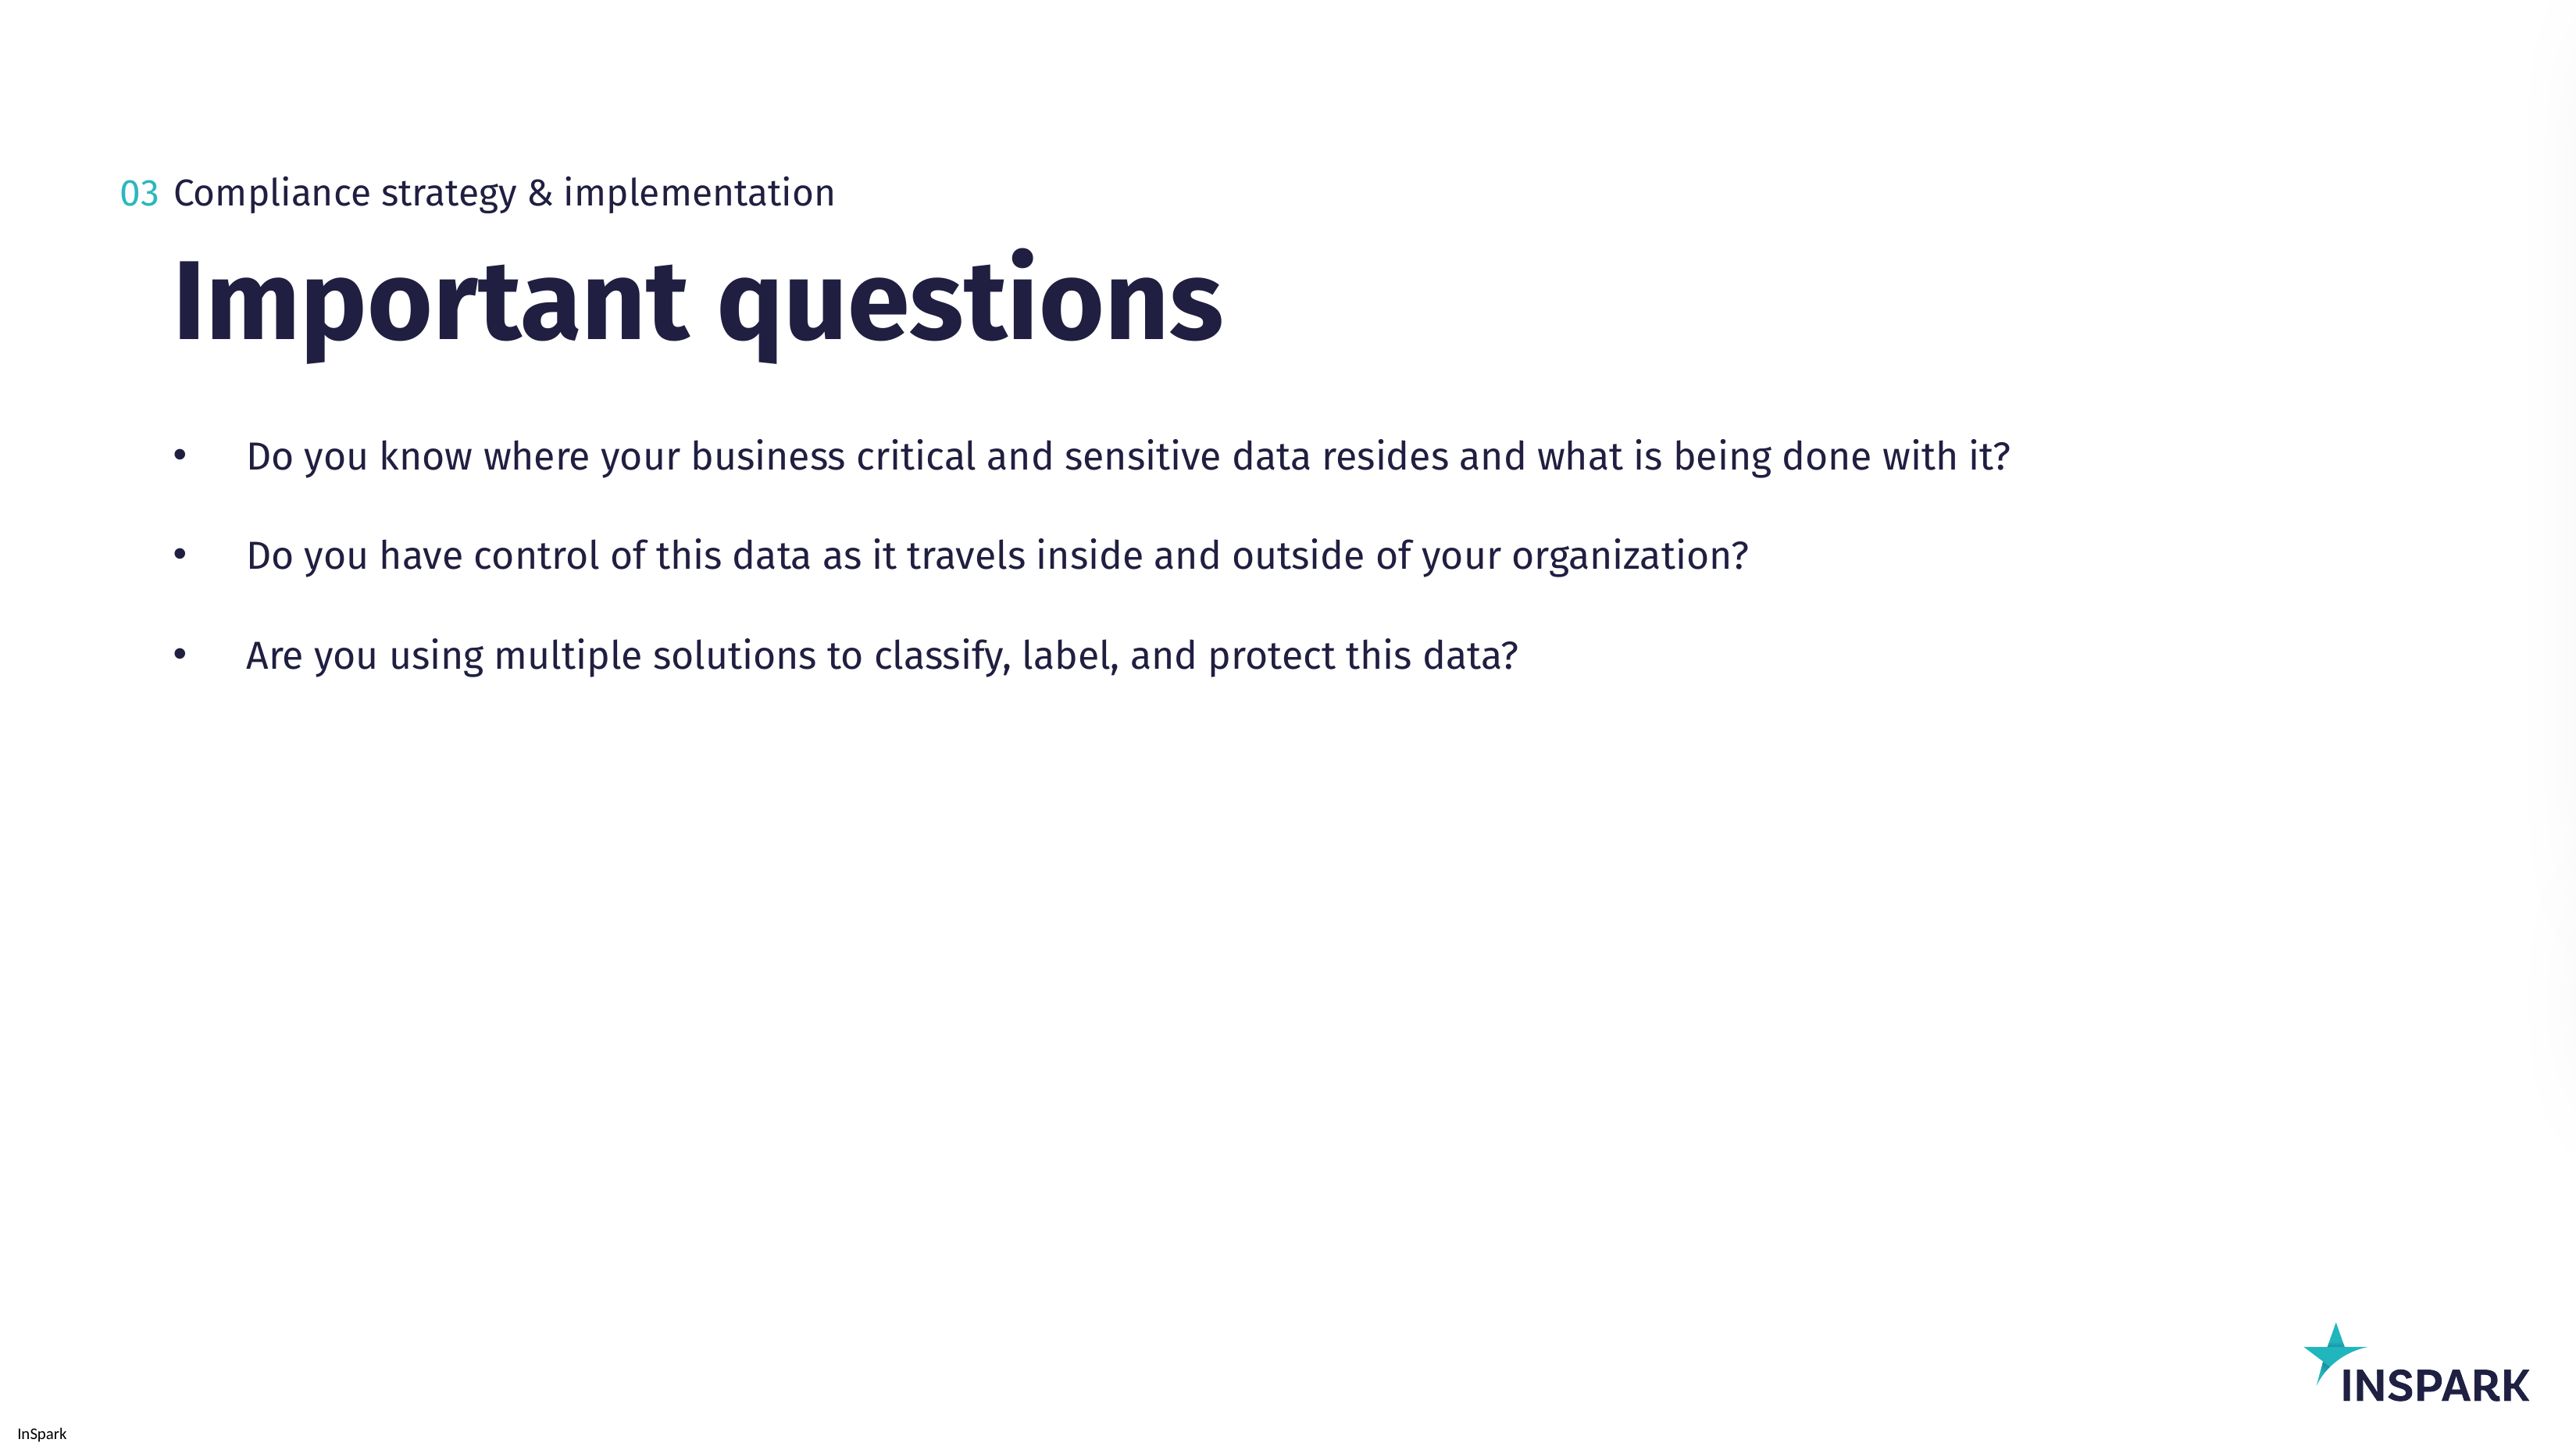

03
Compliance strategy & implementation

# Important questions
Do you know where your business critical and sensitive data resides and what is being done with it?
Do you have control of this data as it travels inside and outside of your organization?
Are you using multiple solutions to classify, label, and protect this data?